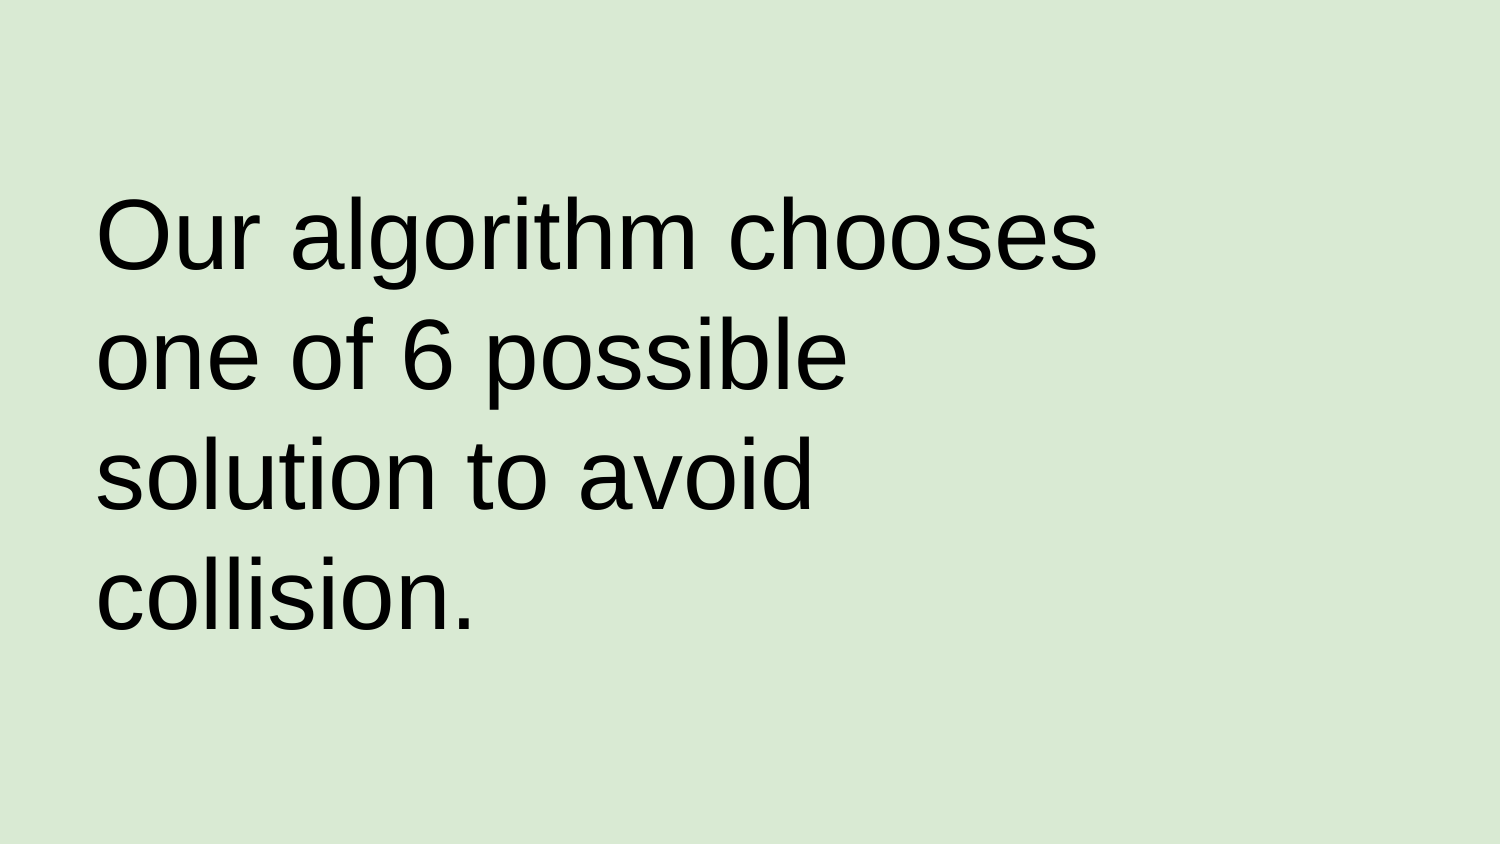

# Our algorithm chooses one of 6 possible solution to avoid collision.